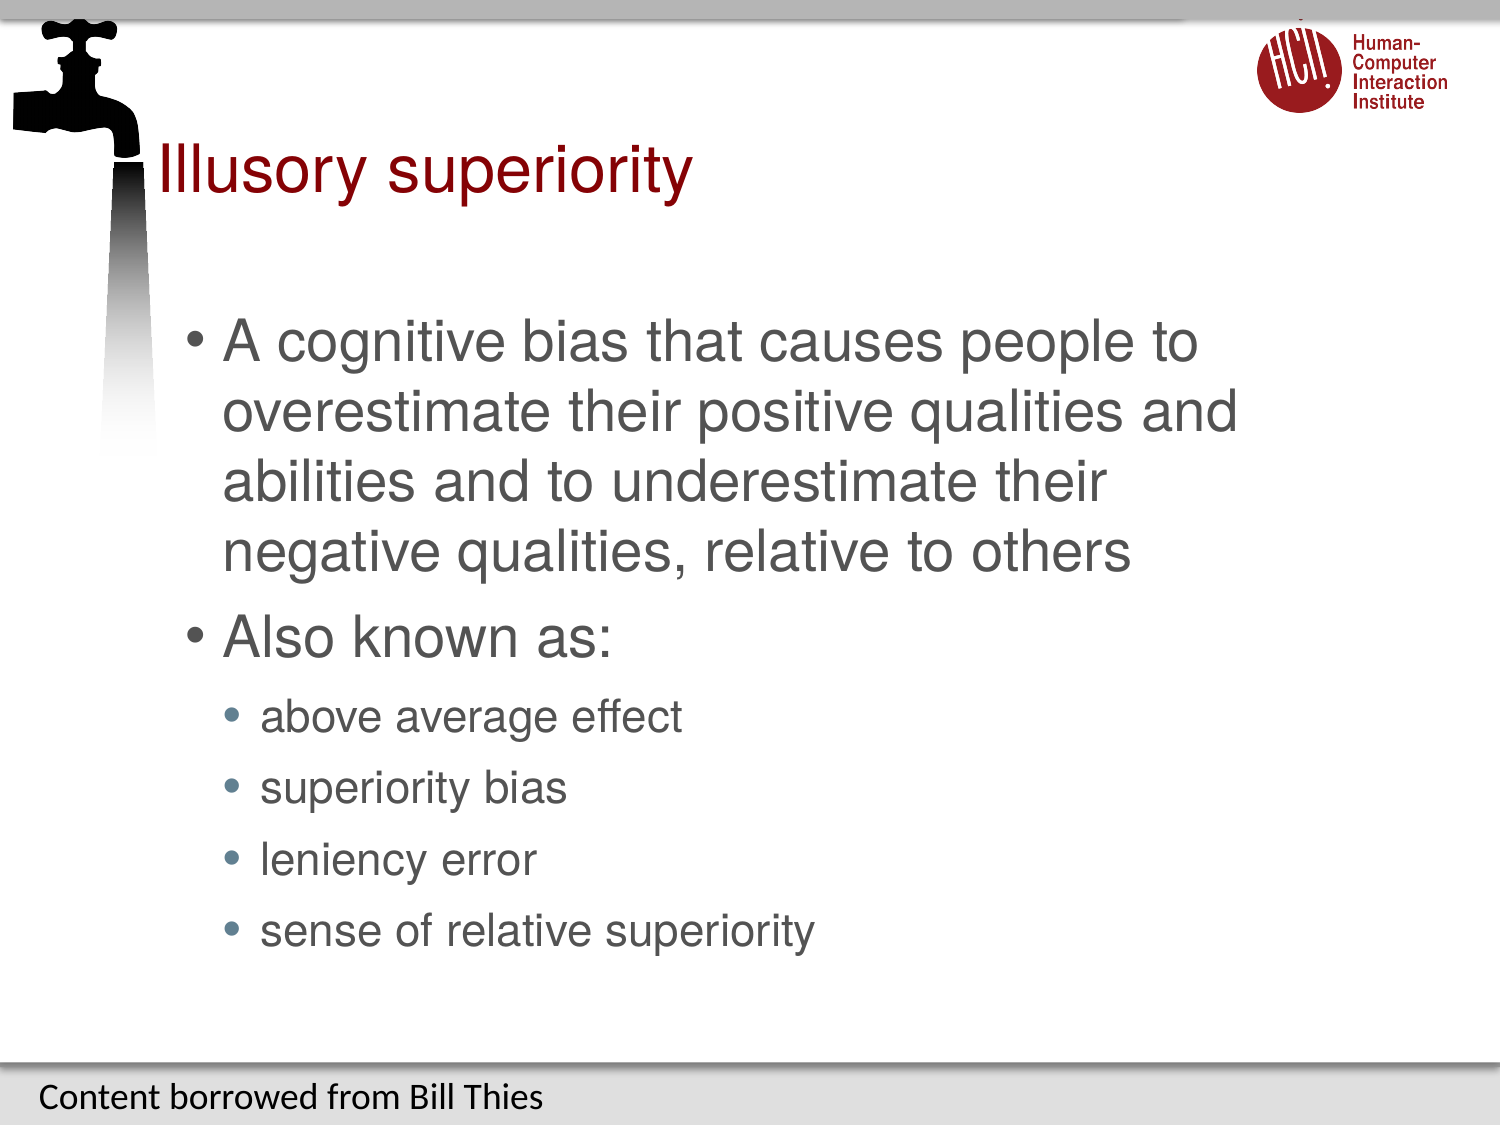

# Illusory superiority
A cognitive bias that causes people to overestimate their positive qualities and abilities and to underestimate their negative qualities, relative to others
Also known as:
above average effect
superiority bias
leniency error
sense of relative superiority
Content borrowed from Bill Thies